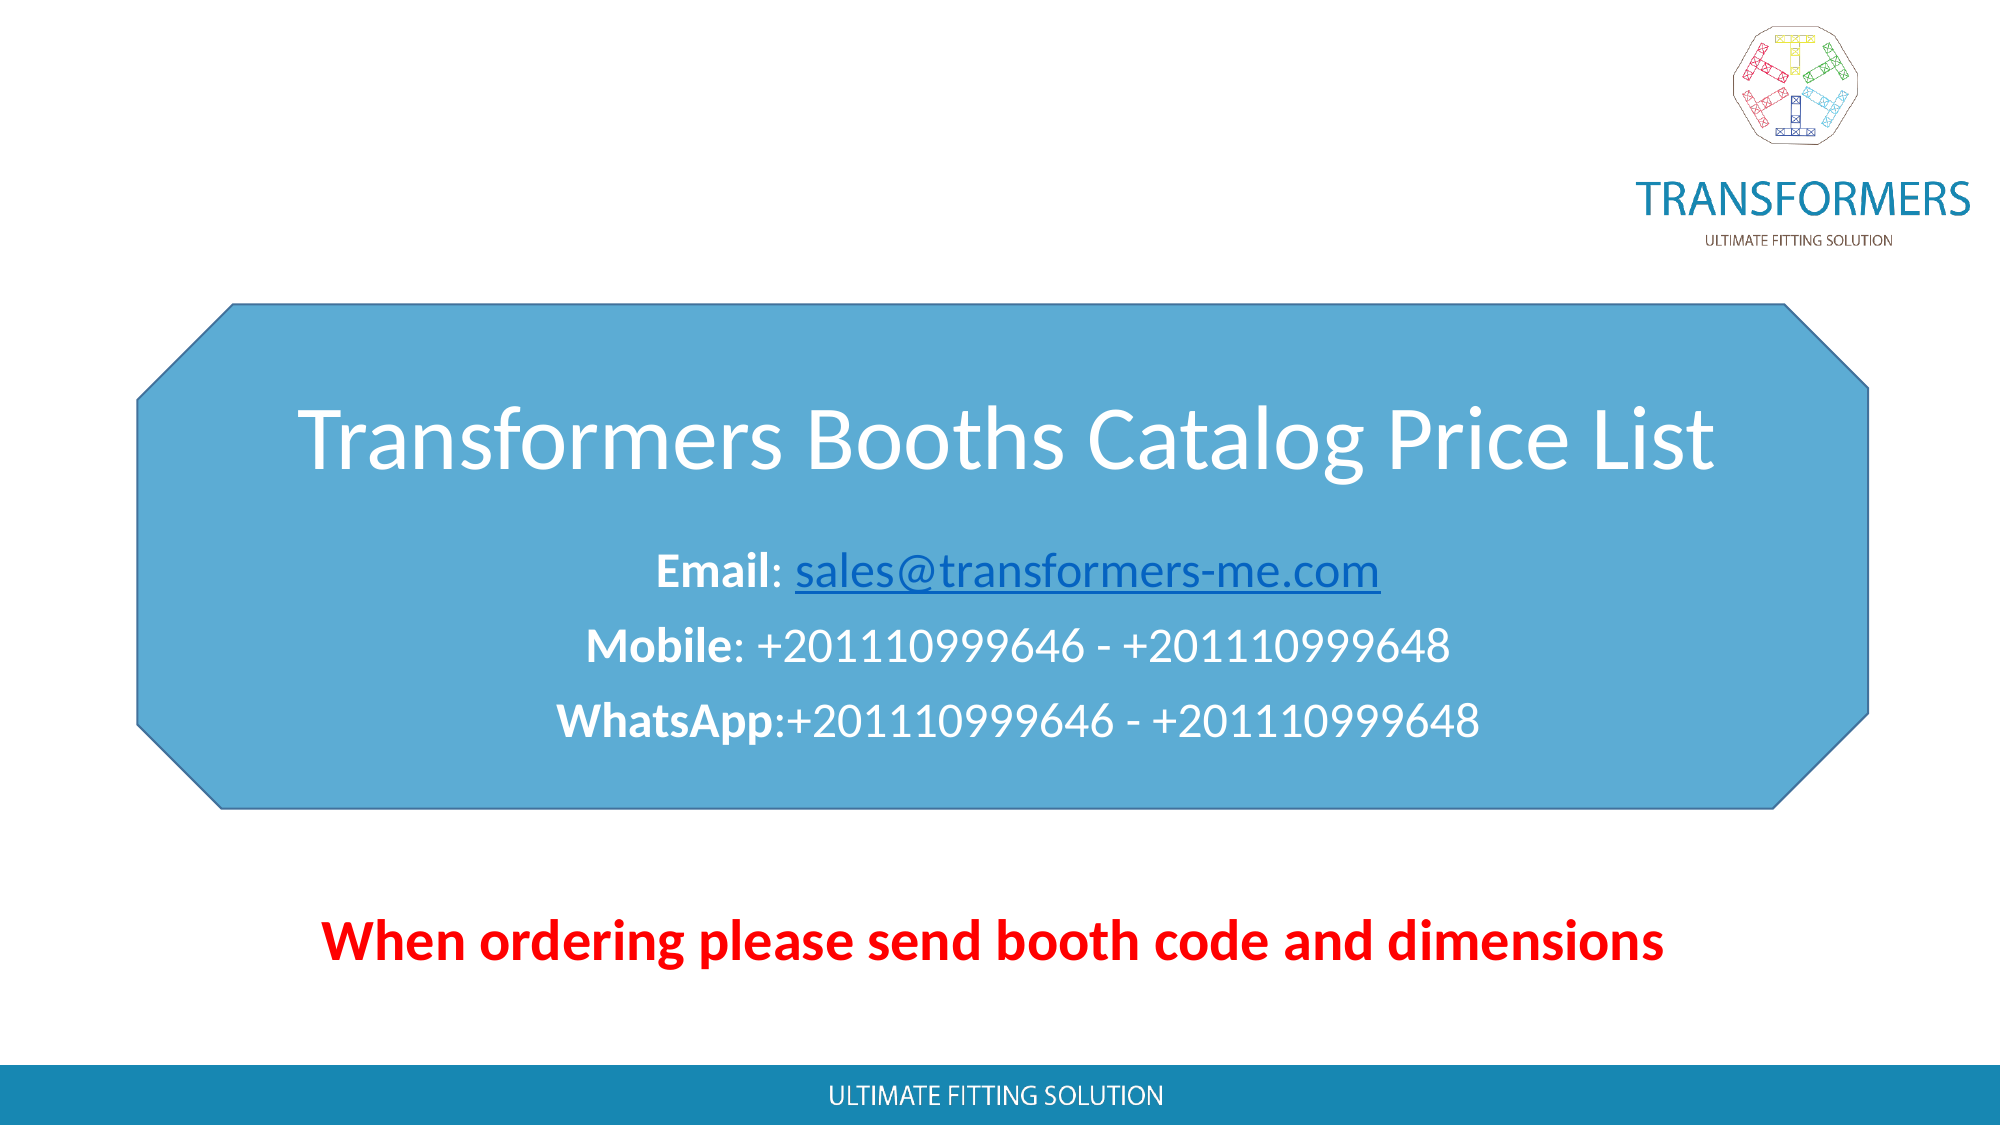

# Transformers Booths Catalog Price List
Email: sales@transformers-me.com
Mobile: +201110999646 - +201110999648
WhatsApp:+201110999646 - +201110999648

When ordering please send booth code and dimensions